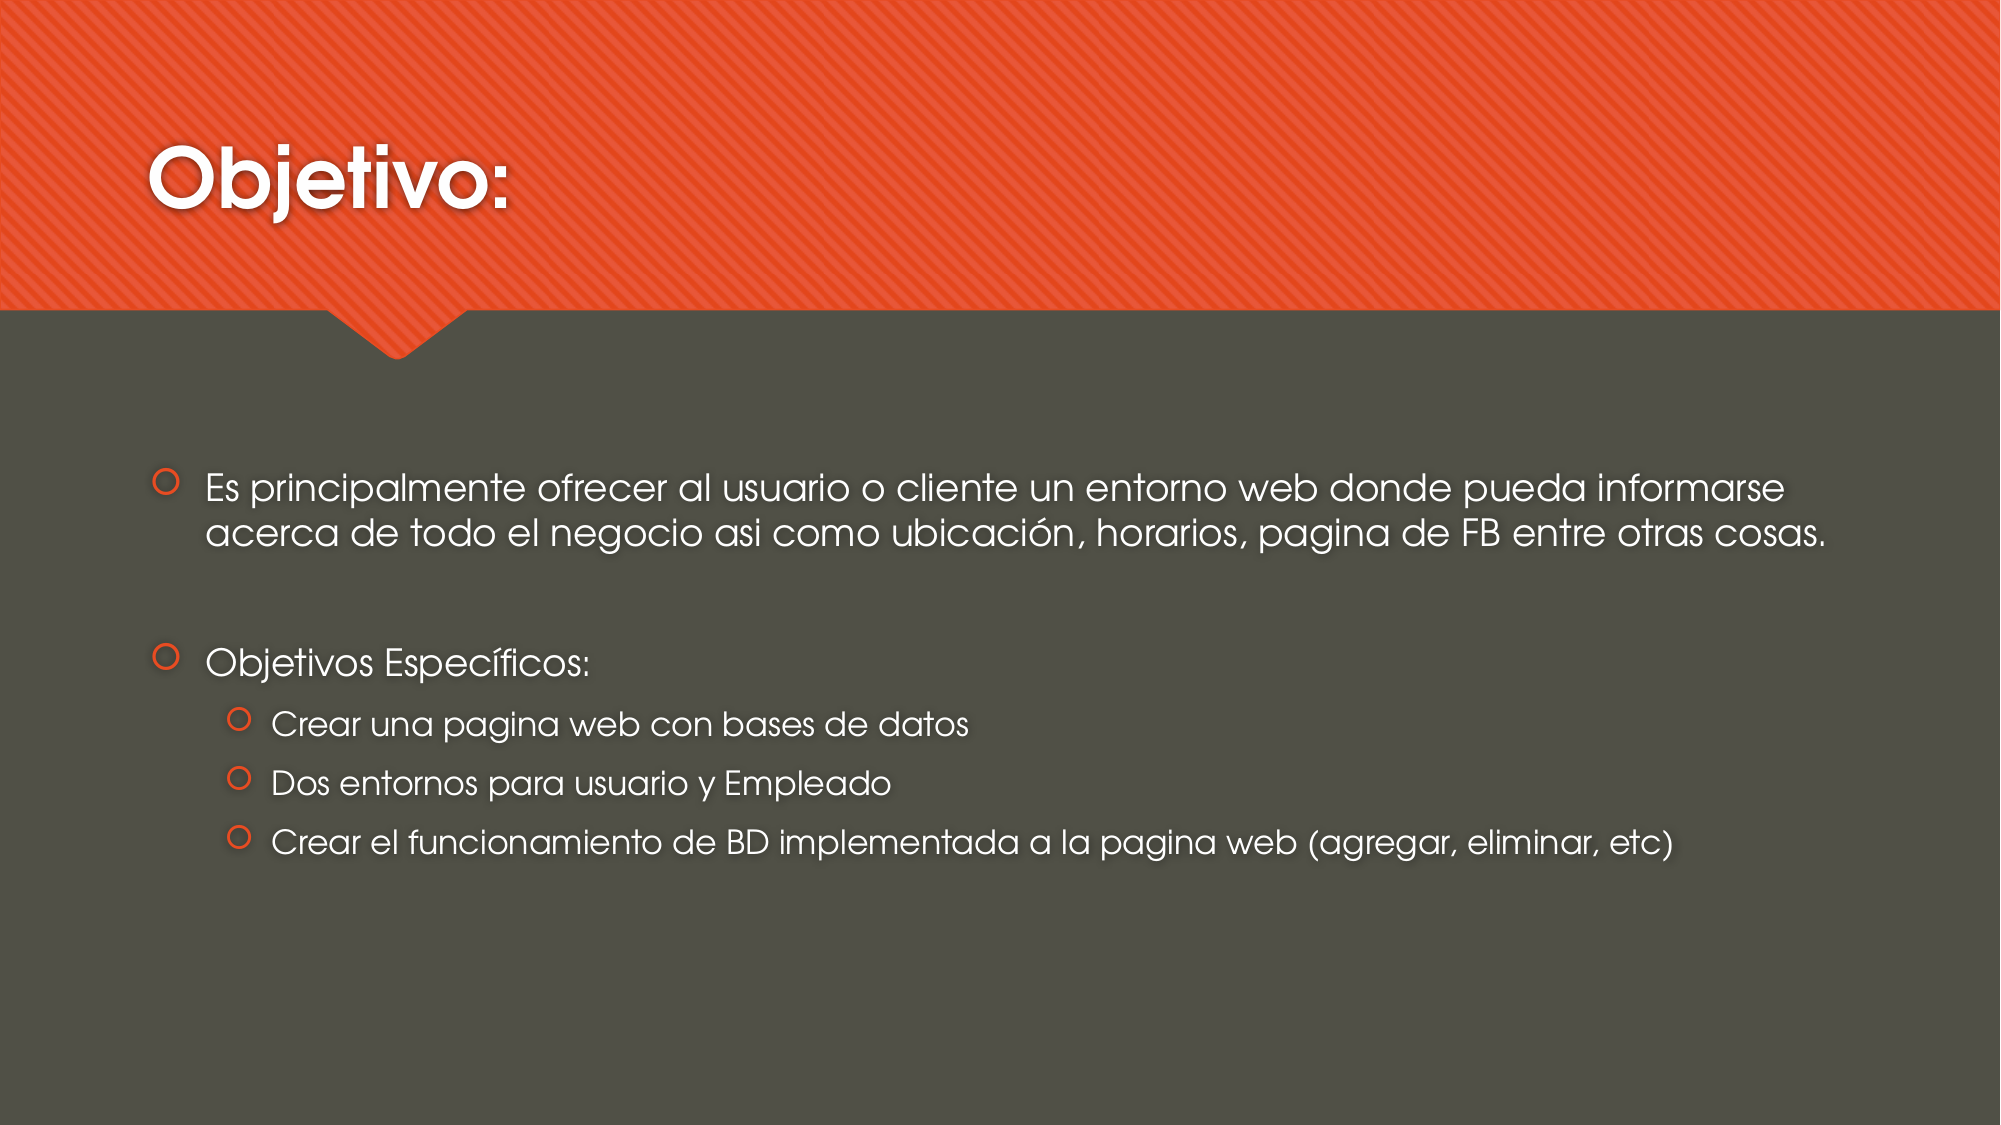

# Objetivo:
Es principalmente ofrecer al usuario o cliente un entorno web donde pueda informarse acerca de todo el negocio asi como ubicación, horarios, pagina de FB entre otras cosas.

Objetivos Específicos:
Crear una pagina web con bases de datos
Dos entornos para usuario y Empleado
Crear el funcionamiento de BD implementada a la pagina web (agregar, eliminar, etc)